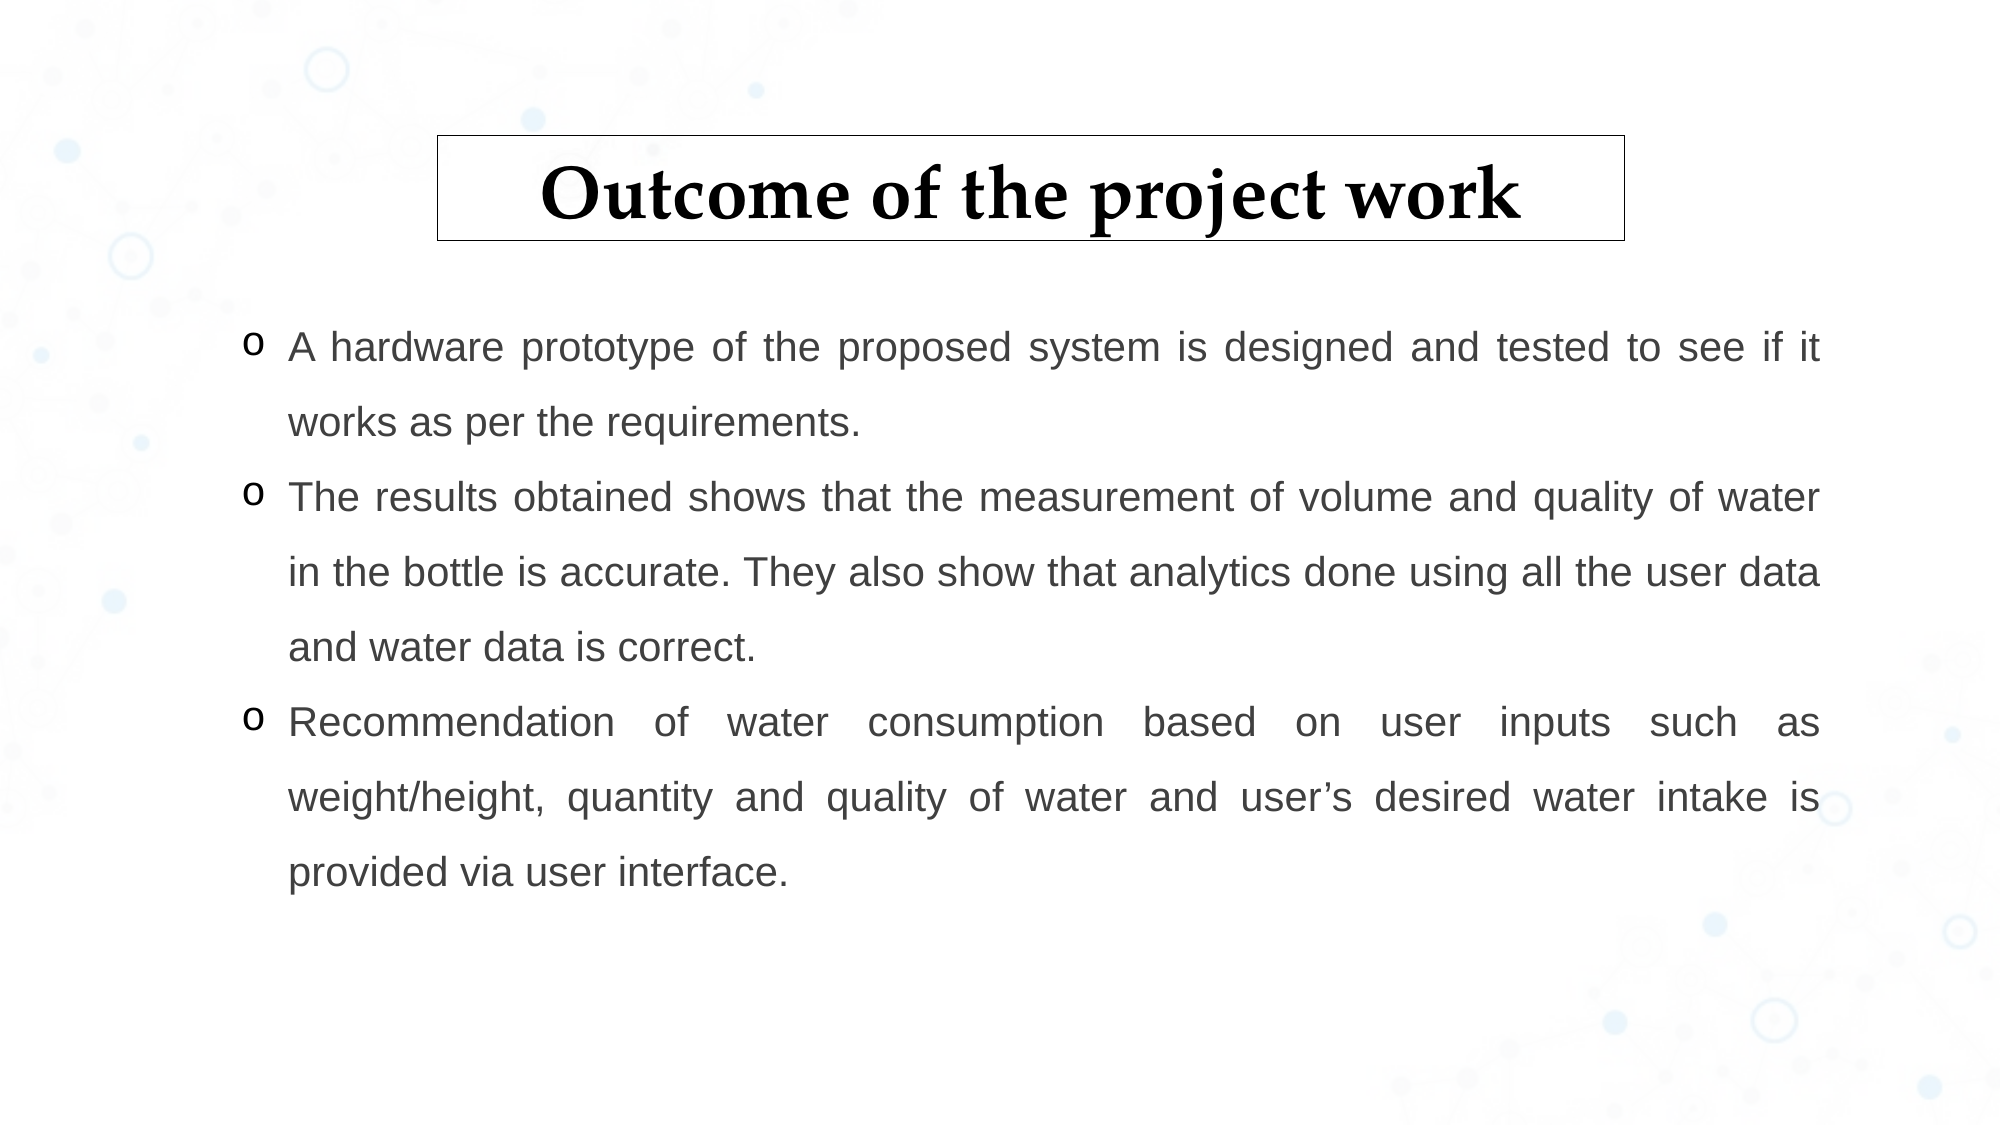

Outcome of the project work
A hardware prototype of the proposed system is designed and tested to see if it works as per the requirements.
The results obtained shows that the measurement of volume and quality of water in the bottle is accurate. They also show that analytics done using all the user data and water data is correct.
Recommendation of water consumption based on user inputs such as weight/height, quantity and quality of water and user’s desired water intake is provided via user interface.